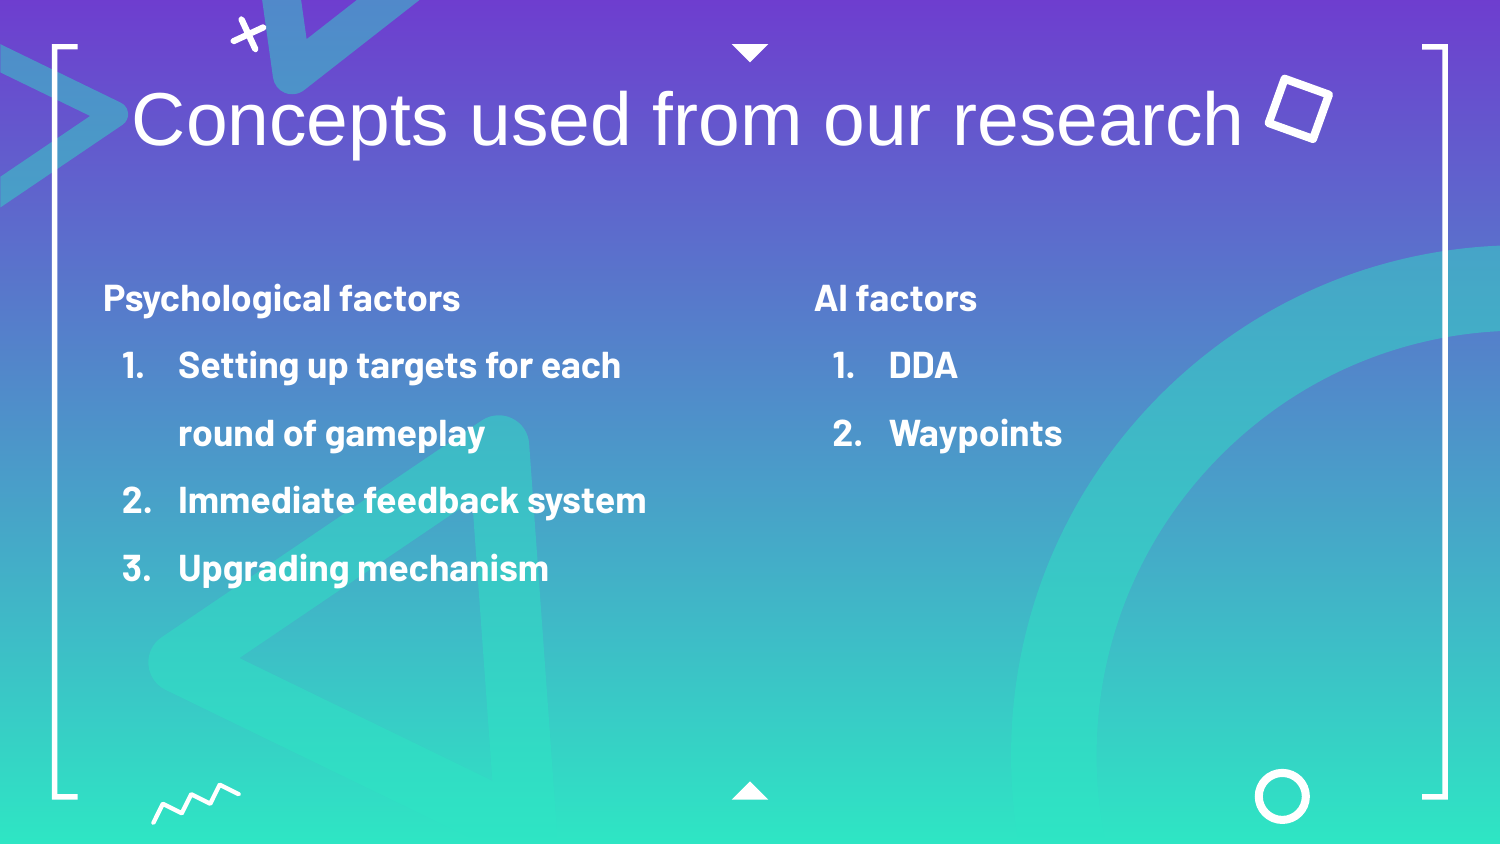

# Concepts used from our research
Psychological factors
Setting up targets for each round of gameplay
Immediate feedback system
Upgrading mechanism
Al factors
DDA
Waypoints